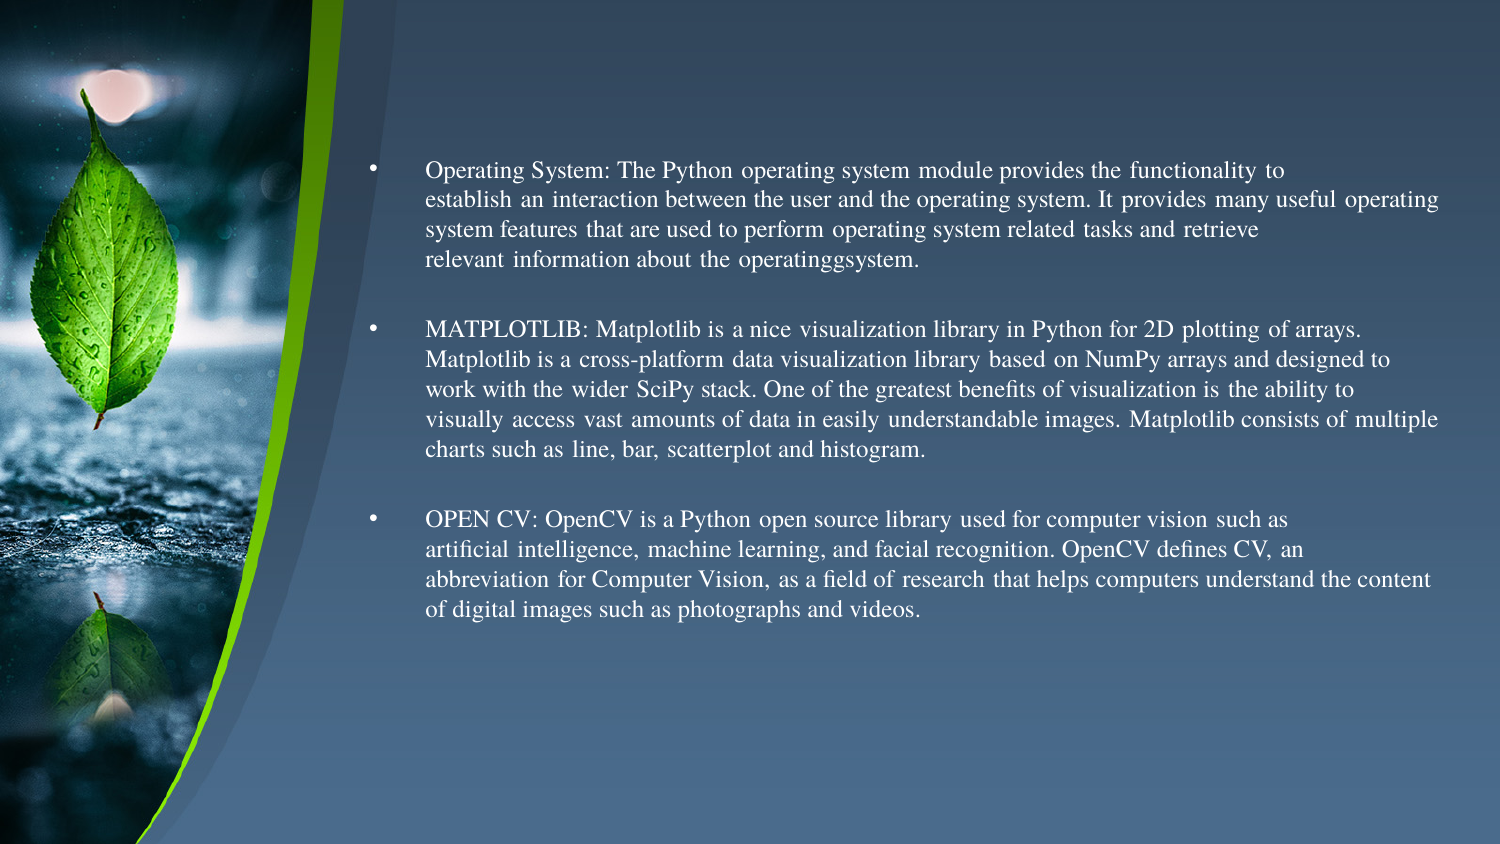

Operating System: The Python operating system module provides the functionality to establish an interaction between the user and the operating system. It provides many useful operating system features that are used to perform operating system related tasks and retrieve relevant information about the operatinggsystem.

MATPLOTLIB: Matplotlib is a nice visualization library in Python for 2D plotting of arrays. Matplotlib is a cross-platform data visualization library based on NumPy arrays and designed to work with the wider SciPy stack. One of the greatest benefits of visualization is the ability to visually access vast amounts of data in easily understandable images. Matplotlib consists of multiple charts such as line, bar, scatterplot and histogram.

OPEN CV: OpenCV is a Python open source library used for computer vision such as artificial intelligence, machine learning, and facial recognition. OpenCV defines CV, an abbreviation for Computer Vision, as a field of research that helps computers understand the content of digital images such as photographs and videos.